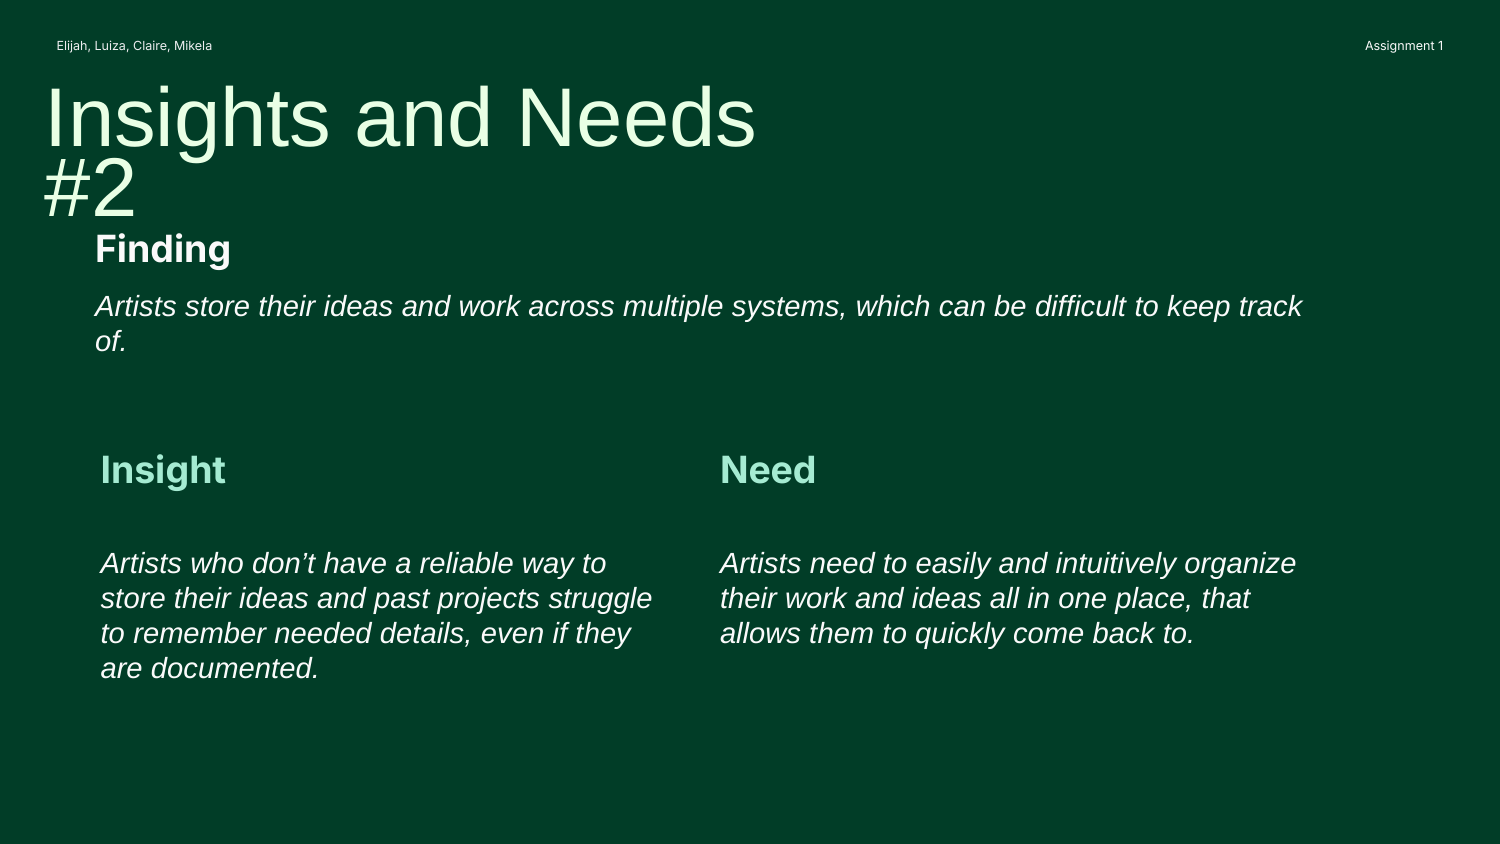

Elijah, Luiza, Claire, Mikela
Assignment 1
Insights and Needs #2
Finding
Artists store their ideas and work across multiple systems, which can be difficult to keep track of.
Insight
Need
Artists who don’t have a reliable way to store their ideas and past projects struggle to remember needed details, even if they are documented.
Artists need to easily and intuitively organize their work and ideas all in one place, that allows them to quickly come back to.